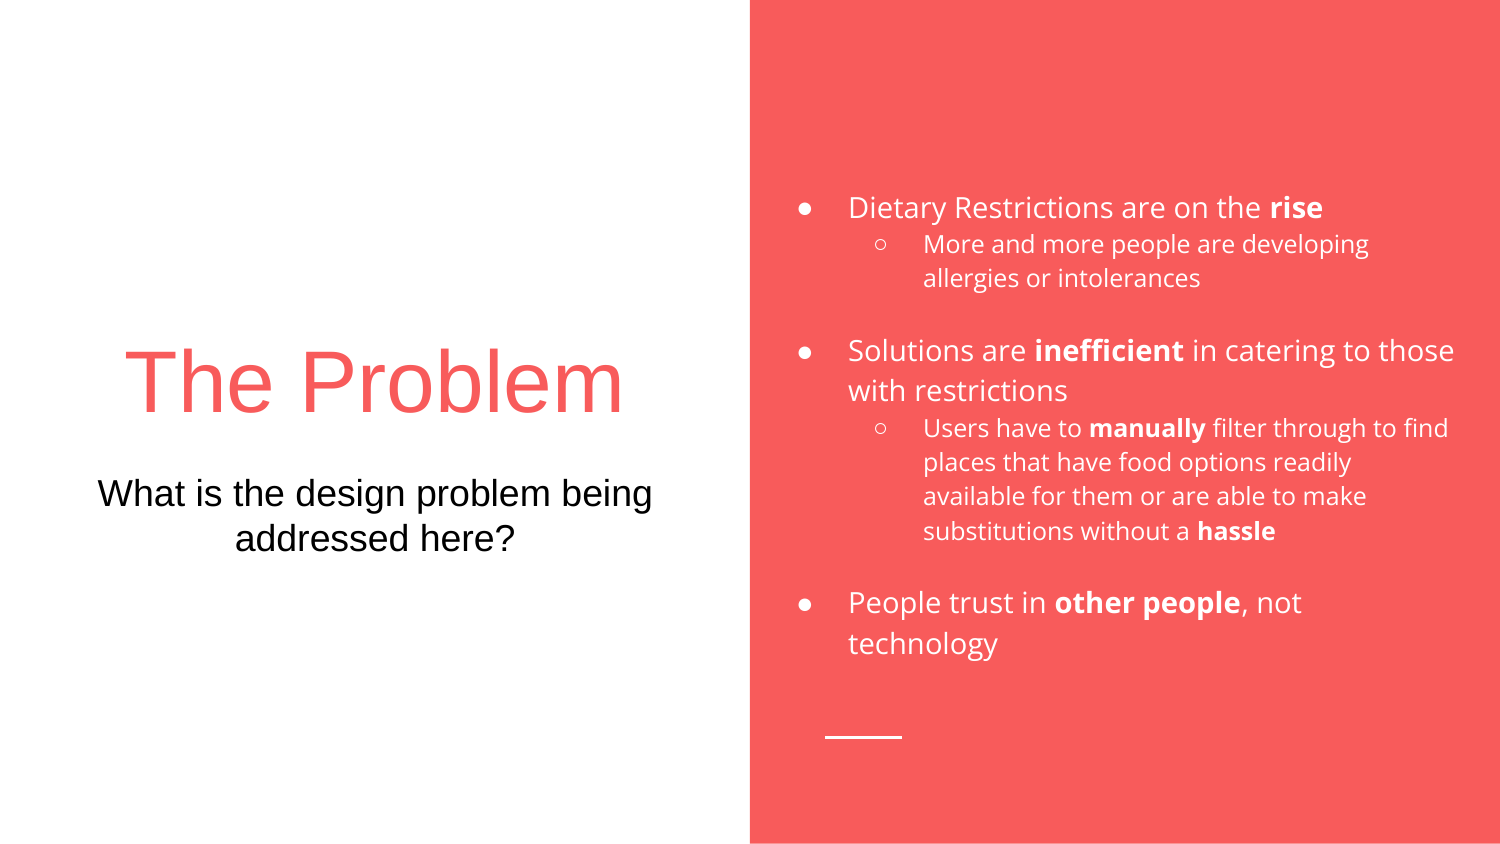

Dietary Restrictions are on the rise
More and more people are developing allergies or intolerances
Solutions are inefficient in catering to those with restrictions
Users have to manually filter through to find places that have food options readily available for them or are able to make substitutions without a hassle
People trust in other people, not technology
# The Problem
What is the design problem being addressed here?